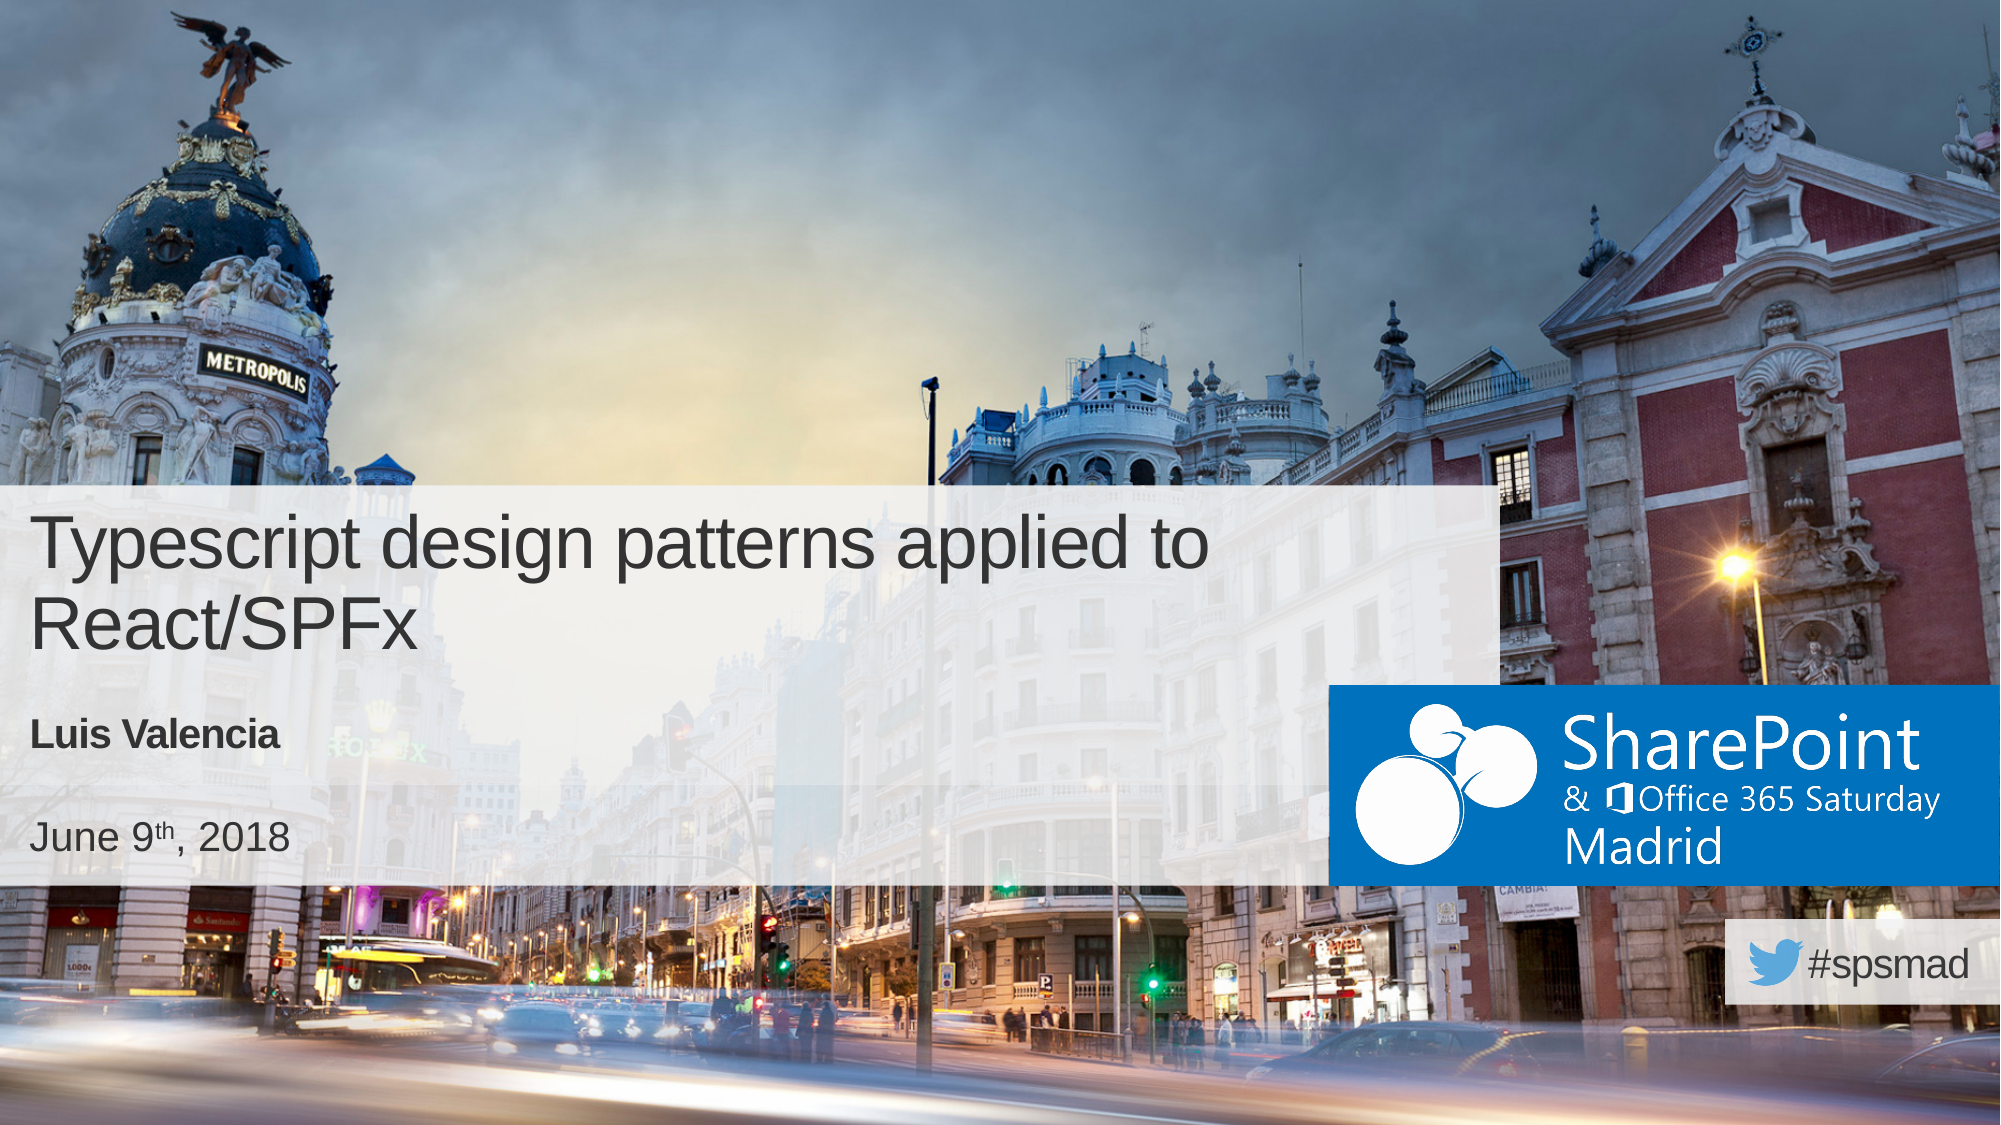

Typescript design patterns applied to React/SPFx
Luis Valencia